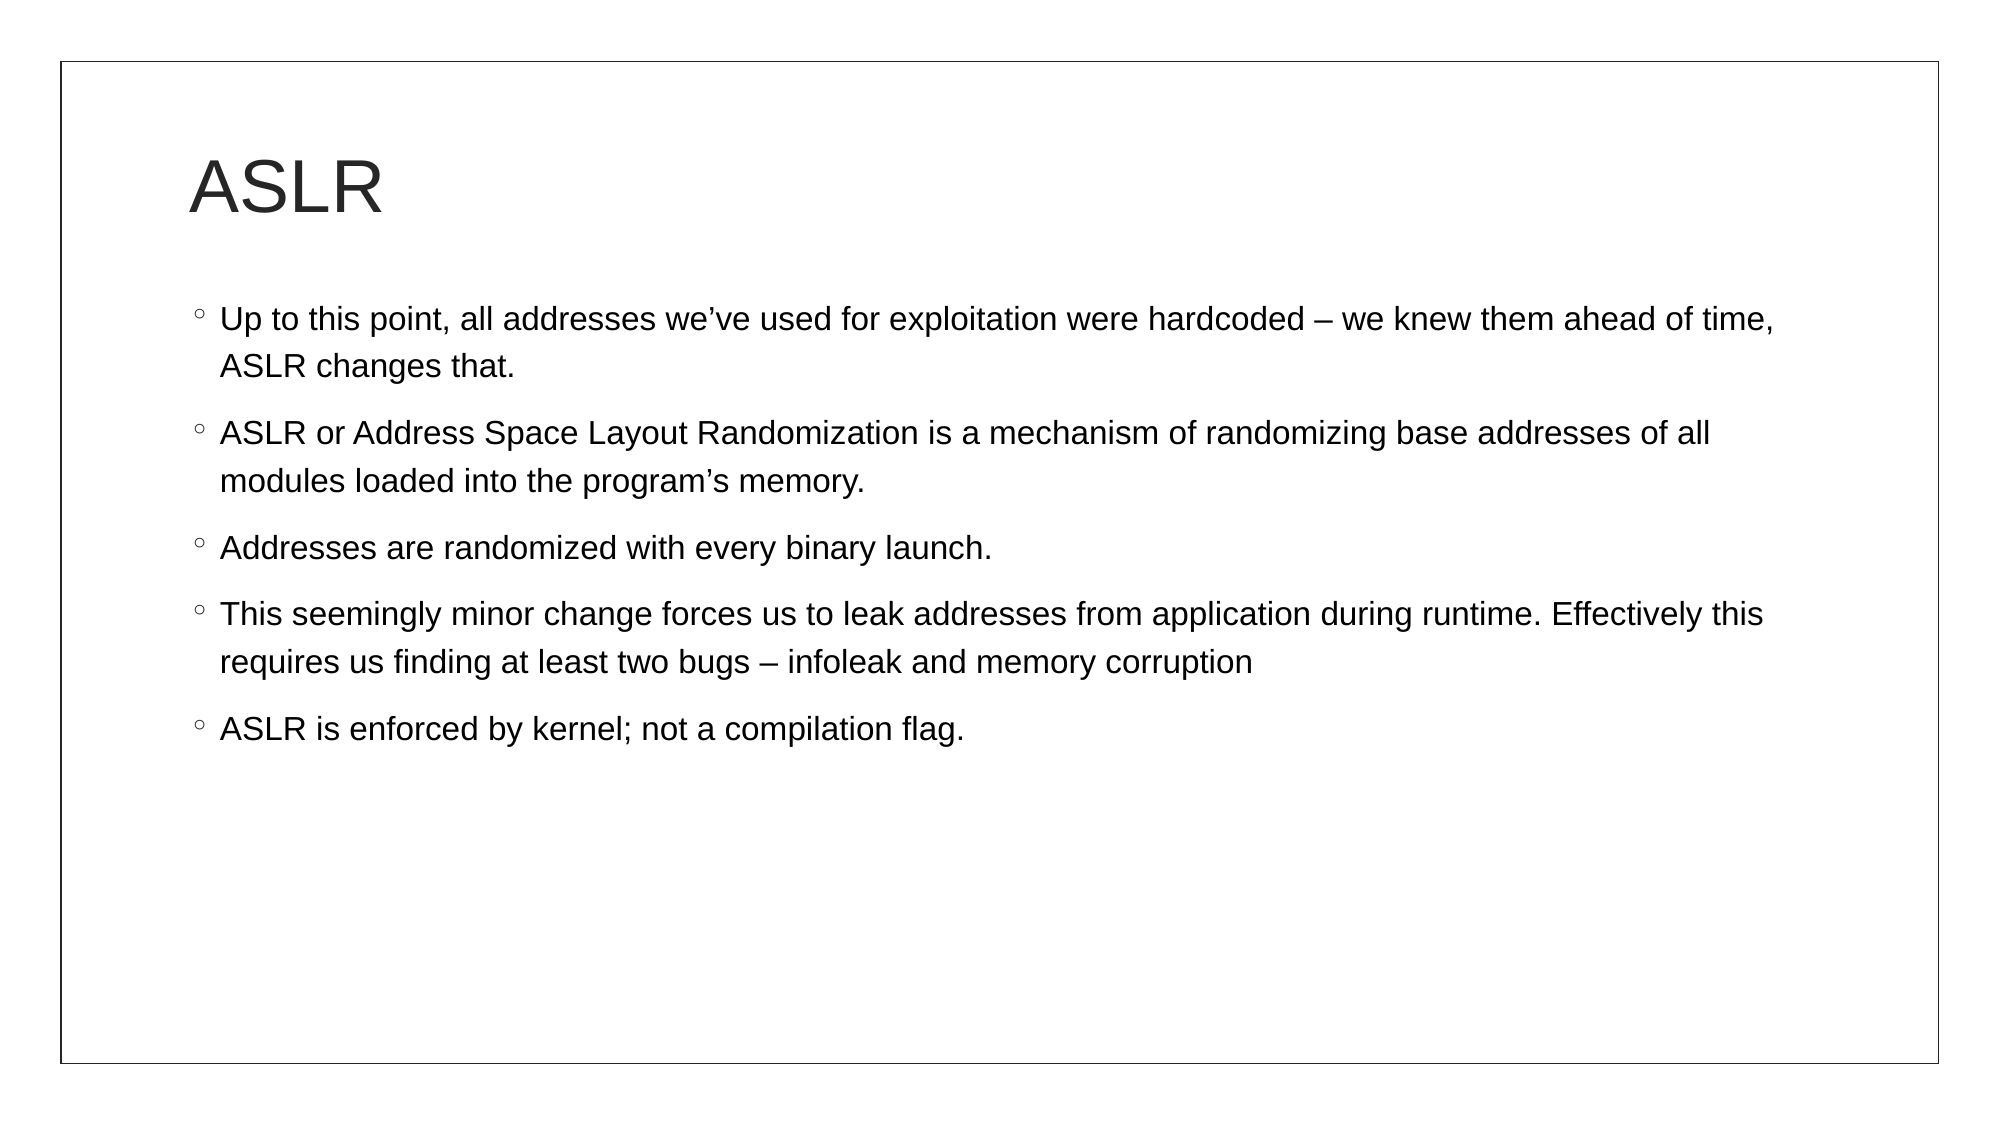

# ASLR
Up to this point, all addresses we’ve used for exploitation were hardcoded – we knew them ahead of time, ASLR changes that.
ASLR or Address Space Layout Randomization is a mechanism of randomizing base addresses of all modules loaded into the program’s memory.
Addresses are randomized with every binary launch.
This seemingly minor change forces us to leak addresses from application during runtime. Effectively this requires us finding at least two bugs – infoleak and memory corruption
ASLR is enforced by kernel; not a compilation flag.